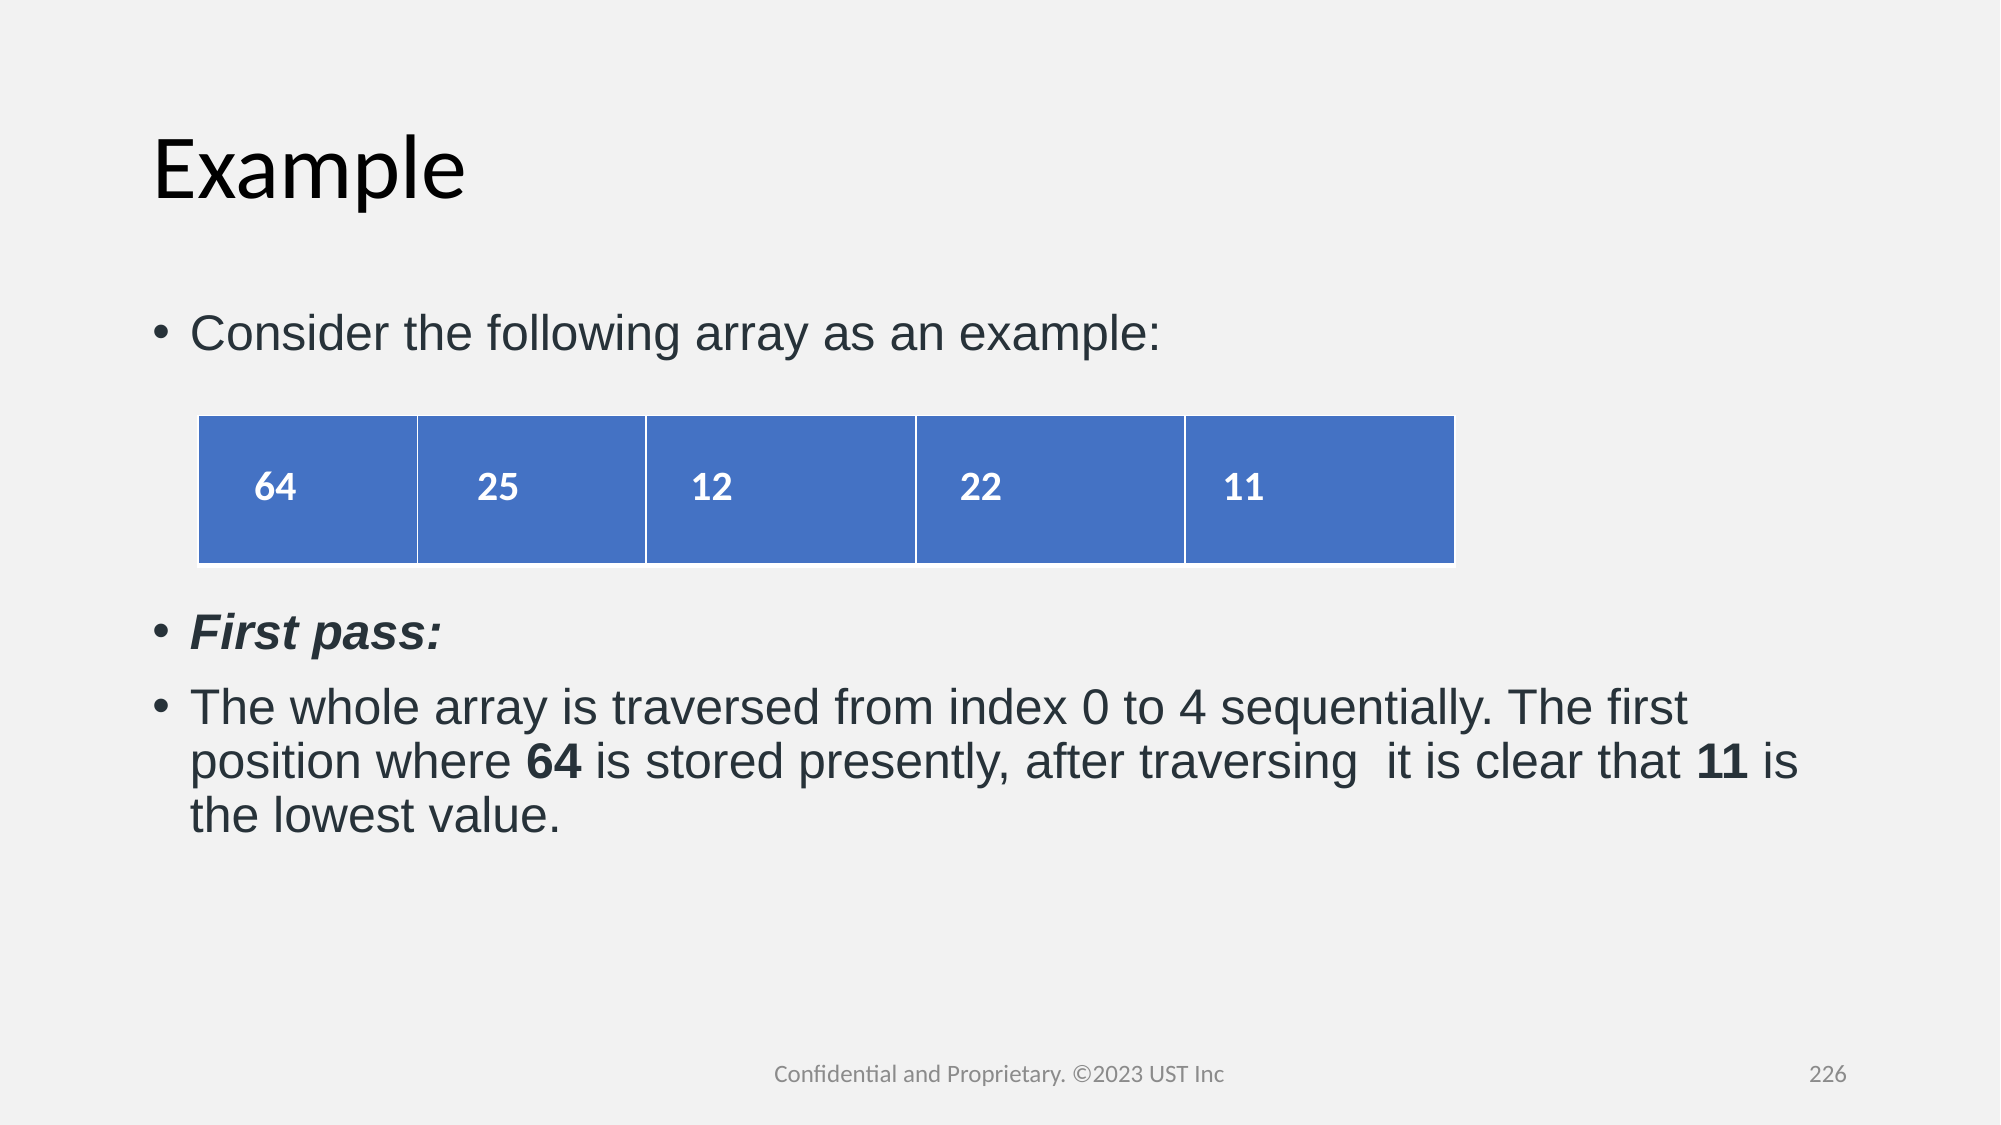

# Example
Consider the following array as an example:

First pass:
The whole array is traversed from index 0 to 4 sequentially. The first position where 64 is stored presently, after traversing  it is clear that 11 is the lowest value.

| 64 | 25 | 12 | 22 | 11 |
| --- | --- | --- | --- | --- |
Confidential and Proprietary. ©2023 UST Inc
226